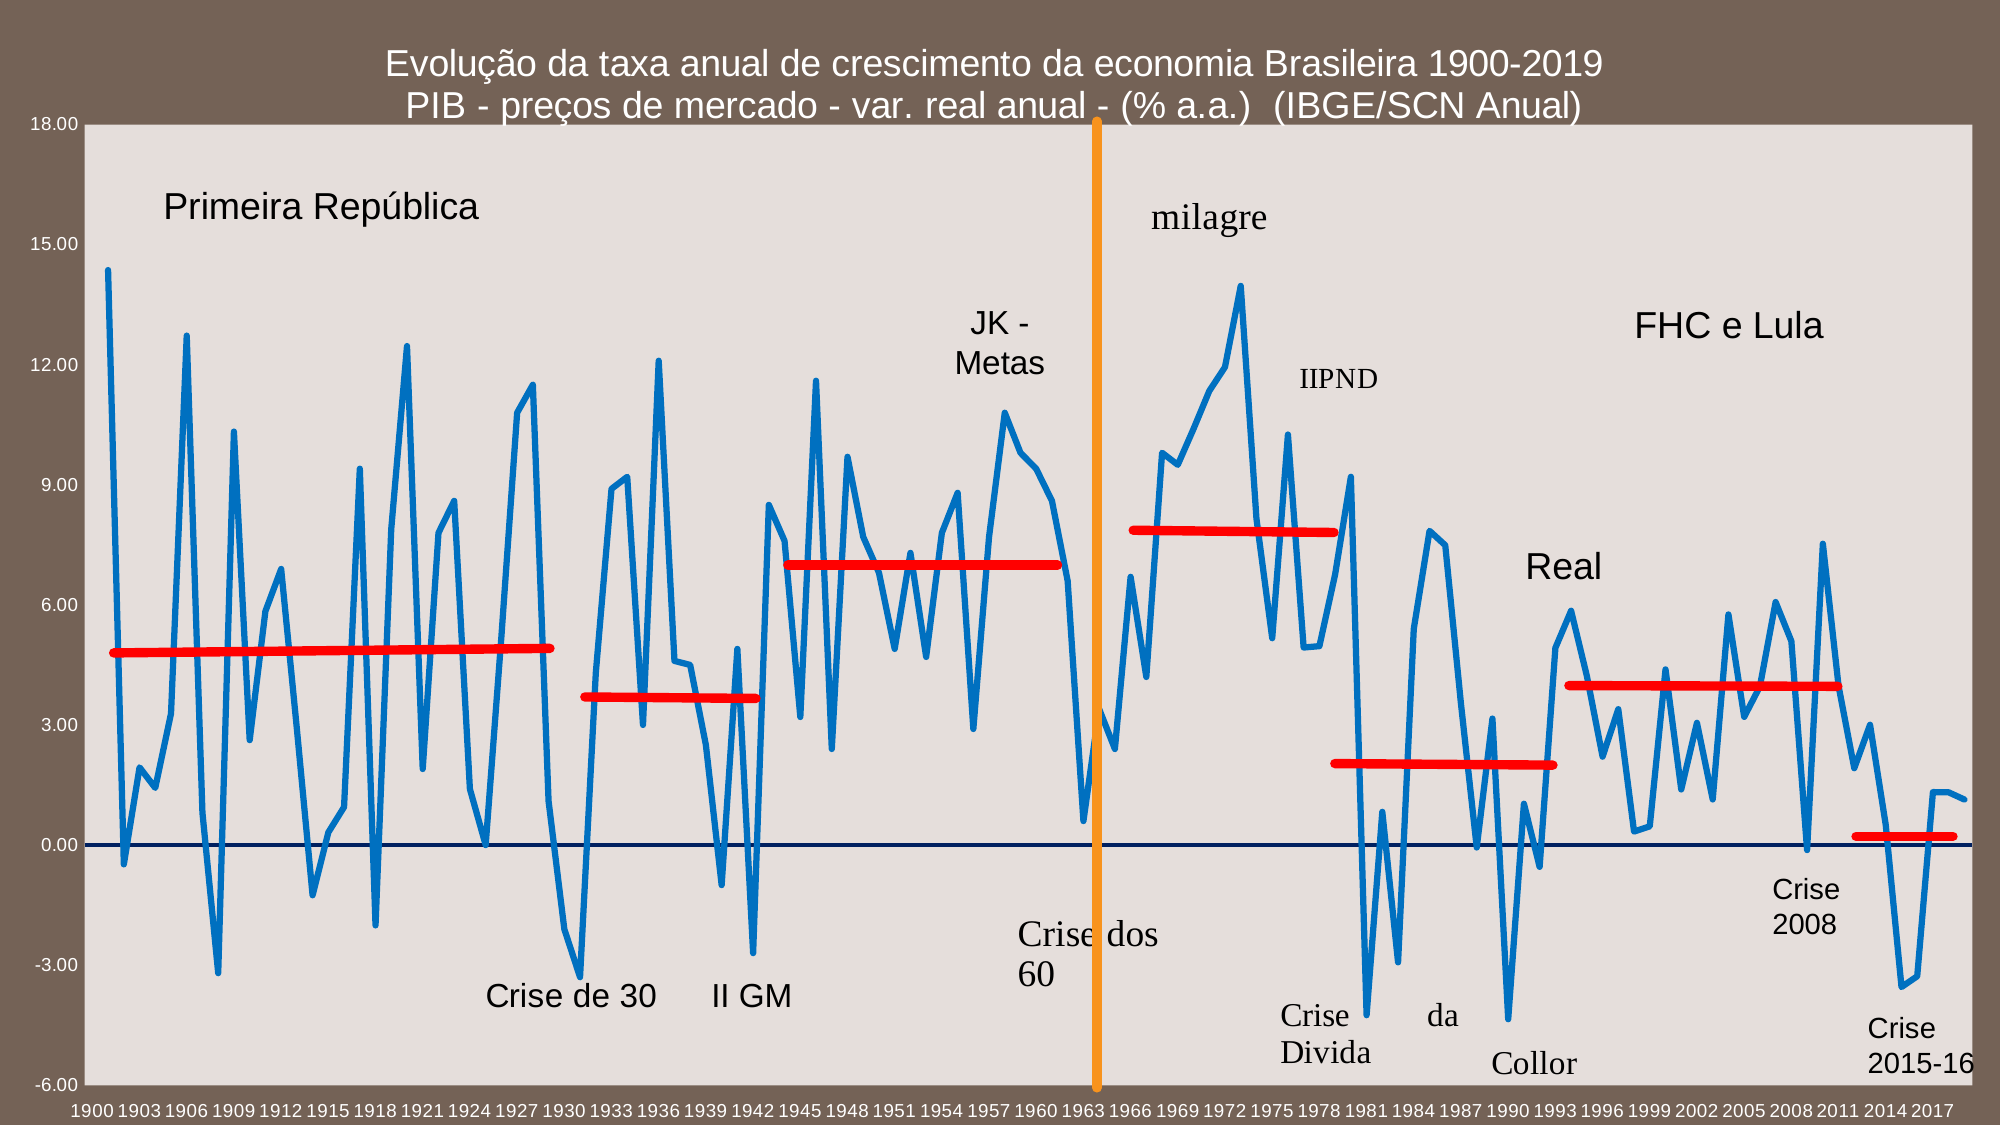

### Chart: Evolução da taxa anual de crescimento da economia Brasileira 1900-2019
PIB - preços de mercado - var. real anual - (% a.a.)  (IBGE/SCN Anual)

| Category | PIB - preços de mercado - var. real anual - (% a.a.) - Instituto Brasileiro de Geografia e Estatística, Sistema de Contas Nacionais (IBGE/SCN Anual) - SCN10_PIBG10 -  |
|---|---|
| 1900 | None |
| 1901 | 14.3646408839779 |
| 1902 | -0.483091787439605 |
| 1903 | 1.94174757281553 |
| 1904 | 1.42857142857142 |
| 1905 | 3.28638497652582 |
| 1906 | 12.7272727272727 |
| 1907 | 0.806451612903225 |
| 1908 | -3.2 |
| 1909 | 10.3305785123967 |
| 1910 | 2.62172284644195 |
| 1911 | 5.83941605839418 |
| 1912 | 6.89655172413792 |
| 1913 | 2.90322580645161 |
| 1914 | -1.2539184952978 |
| 1915 | 0.317460317460316 |
| 1916 | 0.949367088607578 |
| 1917 | 9.40438871473355 |
| 1918 | -2.00573065902577 |
| 1919 | 7.89473684210524 |
| 1920 | 12.4661246612466 |
| 1921 | 1.9 |
| 1922 | 7.8 |
| 1923 | 8.6 |
| 1924 | 1.4 |
| 1925 | 0.0 |
| 1926 | 5.2 |
| 1927 | 10.8 |
| 1928 | 11.5 |
| 1929 | 1.1 |
| 1930 | -2.1 |
| 1931 | -3.3 |
| 1932 | 4.3 |
| 1933 | 8.9 |
| 1934 | 9.2 |
| 1935 | 3.0 |
| 1936 | 12.1 |
| 1937 | 4.6 |
| 1938 | 4.5 |
| 1939 | 2.5 |
| 1940 | -1.0 |
| 1941 | 4.9 |
| 1942 | -2.7 |
| 1943 | 8.5 |
| 1944 | 7.6 |
| 1945 | 3.2 |
| 1946 | 11.6 |
| 1947 | 2.4 |
| 1948 | 9.7 |
| 1949 | 7.7 |
| 1950 | 6.8 |
| 1951 | 4.90000000000001 |
| 1952 | 7.3 |
| 1953 | 4.7 |
| 1954 | 7.8 |
| 1955 | 8.8 |
| 1956 | 2.90000000000001 |
| 1957 | 7.7 |
| 1958 | 10.8 |
| 1959 | 9.8 |
| 1960 | 9.40000000000001 |
| 1961 | 8.59999999999999 |
| 1962 | 6.59999999999999 |
| 1963 | 0.599999999999994 |
| 1964 | 3.40000000000001 |
| 1965 | 2.40000000000001 |
| 1966 | 6.7 |
| 1967 | 4.2 |
| 1968 | 9.8 |
| 1969 | 9.5 |
| 1970 | 10.4 |
| 1971 | 11.3429219931908 |
| 1972 | 11.9403481162508 |
| 1973 | 13.9687217796781 |
| 1974 | 8.15393868457188 |
| 1975 | 5.16664908406304 |
| 1976 | 10.2571295347873 |
| 1977 | 4.93432806978934 |
| 1978 | 4.96989768924753 |
| 1979 | 6.75956012204072 |
| 1980 | 9.2 |
| 1981 | -4.25 |
| 1982 | 0.829999999999998 |
| 1983 | -2.93000000000001 |
| 1984 | 5.40000000000001 |
| 1985 | 7.84999999999999 |
| 1986 | 7.49 |
| 1987 | 3.53 |
| 1988 | -0.0600000000000023 |
| 1989 | 3.16 |
| 1990 | -4.34999999999999 |
| 1991 | 1.03218958546951 |
| 1992 | -0.5440720510303549 |
| 1993 | 4.924690004637597 |
| 1994 | 5.85287036438973 |
| 1995 | 4.223793633647148 |
| 1996 | 2.20886405051457 |
| 1997 | 3.39484598531594 |
| 1998 | 0.338097901952324 |
| 1999 | 0.46793756667951 |
| 2000 | 4.38794944364879 |
| 2001 | 1.38989640445809 |
| 2002 | 3.05346185683617 |
| 2003 | 1.14082899877108 |
| 2004 | 5.75996463685999 |
| 2005 | 3.20213206216241 |
| 2006 | 3.96198870899485 |
| 2007 | 6.06987060733152 |
| 2008 | 5.09419544811993 |
| 2009 | -0.125812002991623 |
| 2010 | 7.52822581812163 |
| 2011 | 3.97442307944702 |
| 2012 | 1.92117598509454 |
| 2013 | 3.00482267028886 |
| 2014 | 0.50395574027327 |
| 2015 | -3.54576339347284 |
| 2016 | -3.27591690632106 |
| 2017 | 1.32286905390816 |
| 2018 | 1.317223996893 |
| 2019 | 1.13658557286629 |
Primeira República
JK -Metas
FHC e Lula
Real
Crise 2008
II GM
Crise 2015-16